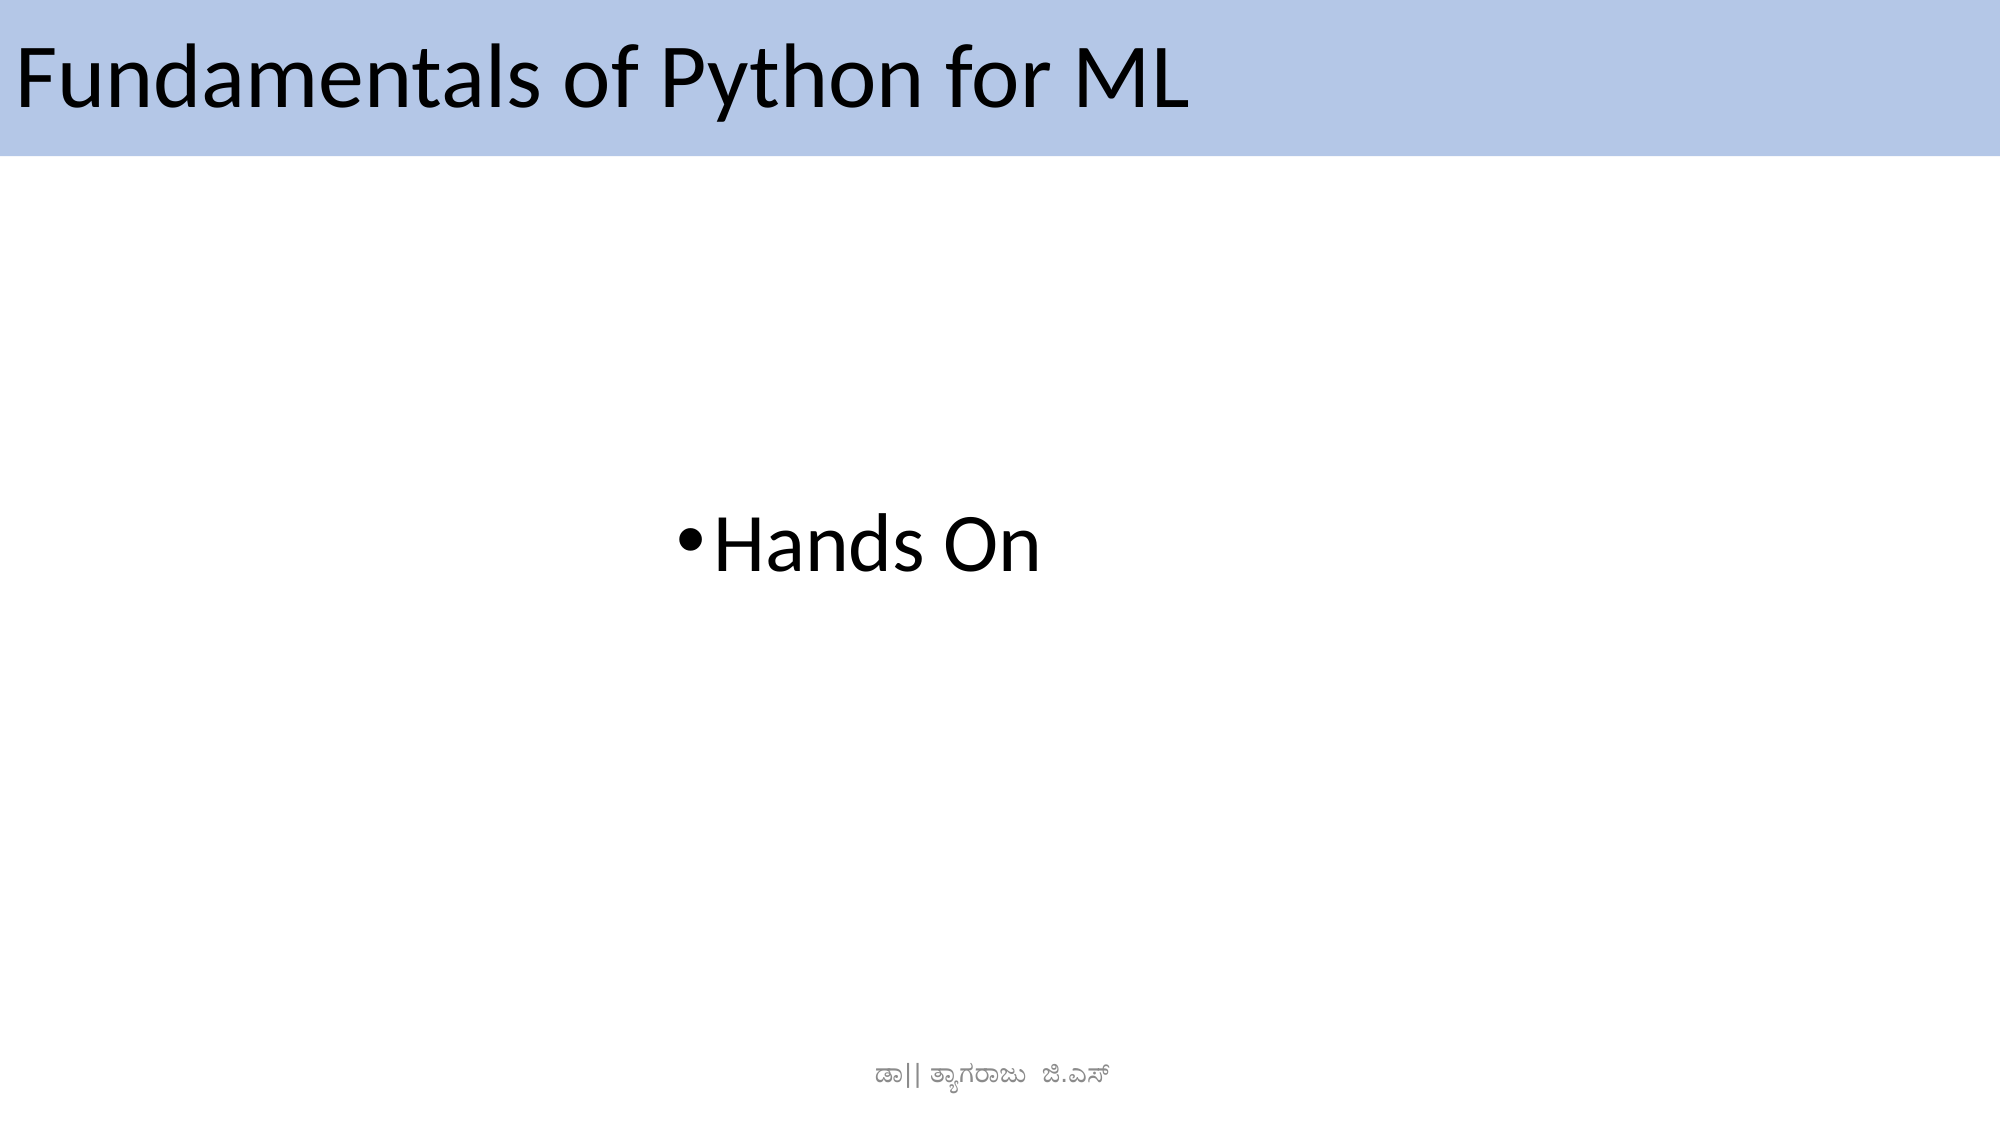

# Fundamentals of Python for ML
Hands On

ಡಾ|| ತ್ಯಾಗರಾಜು  ಜಿ.ಎಸ್